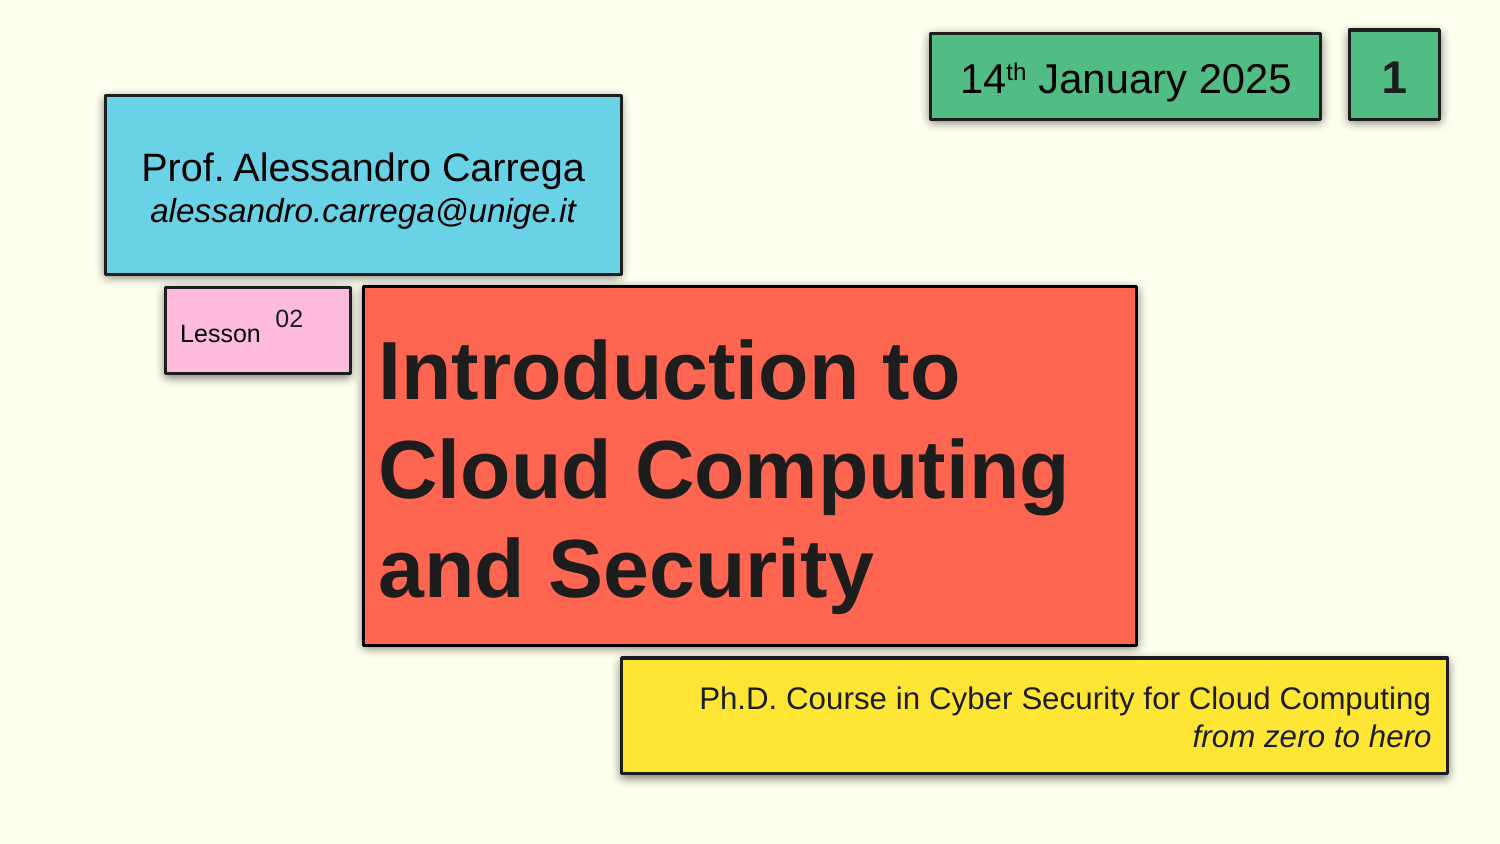

# Introduction to
Cloud Computing and Security
02